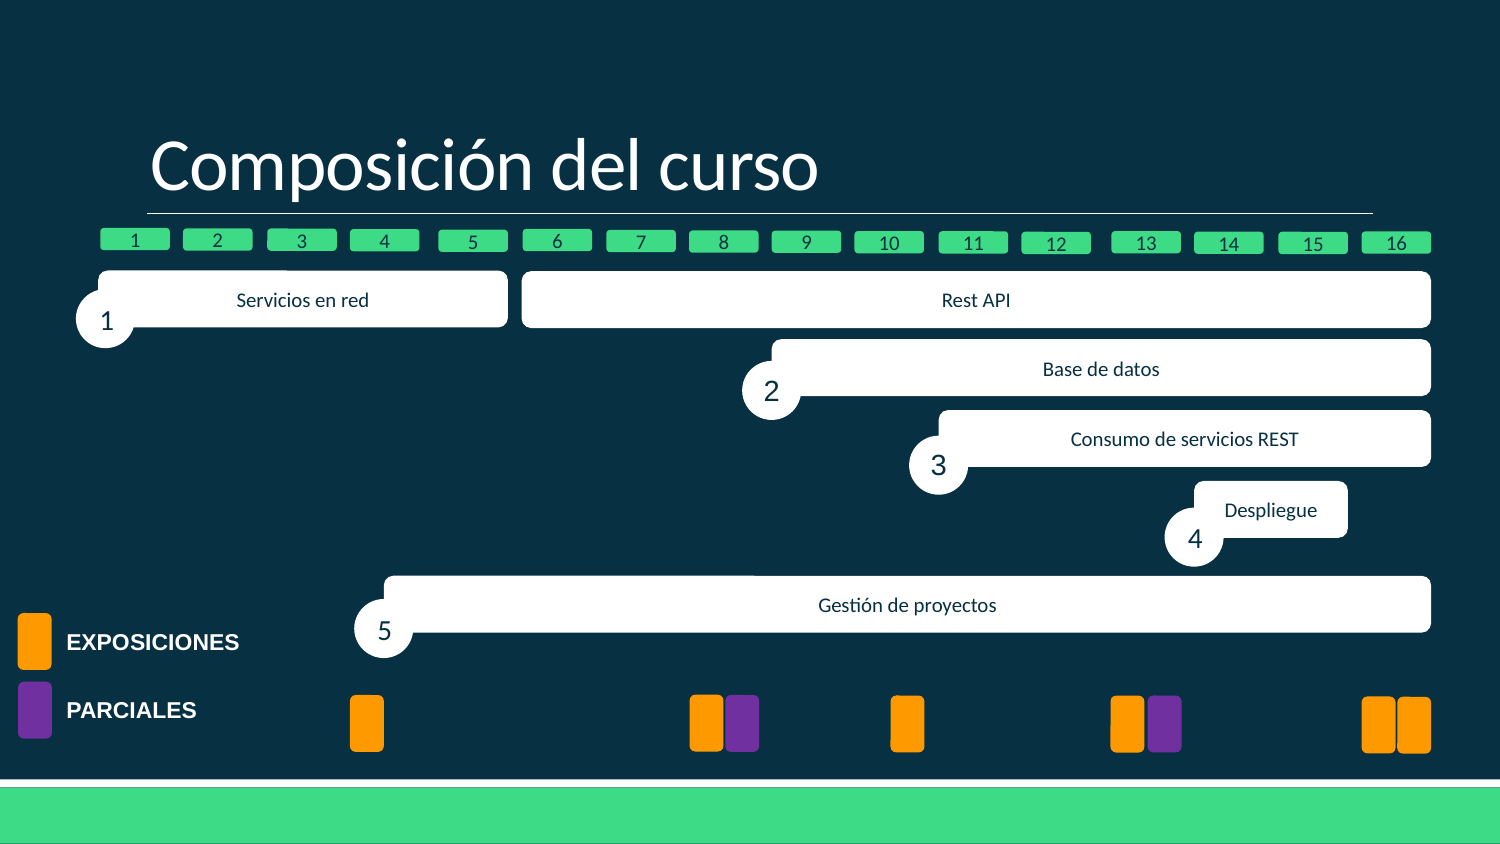

# Composición del curso
1
2
3
6
4
5
7
8
9
10
13
11
16
14
12
15
Servicios en red
Rest API
1
Base de datos

2
Consumo de servicios REST

3
Despliegue
4
Gestión de proyectos
5

EXPOSICIONES

PARCIALES